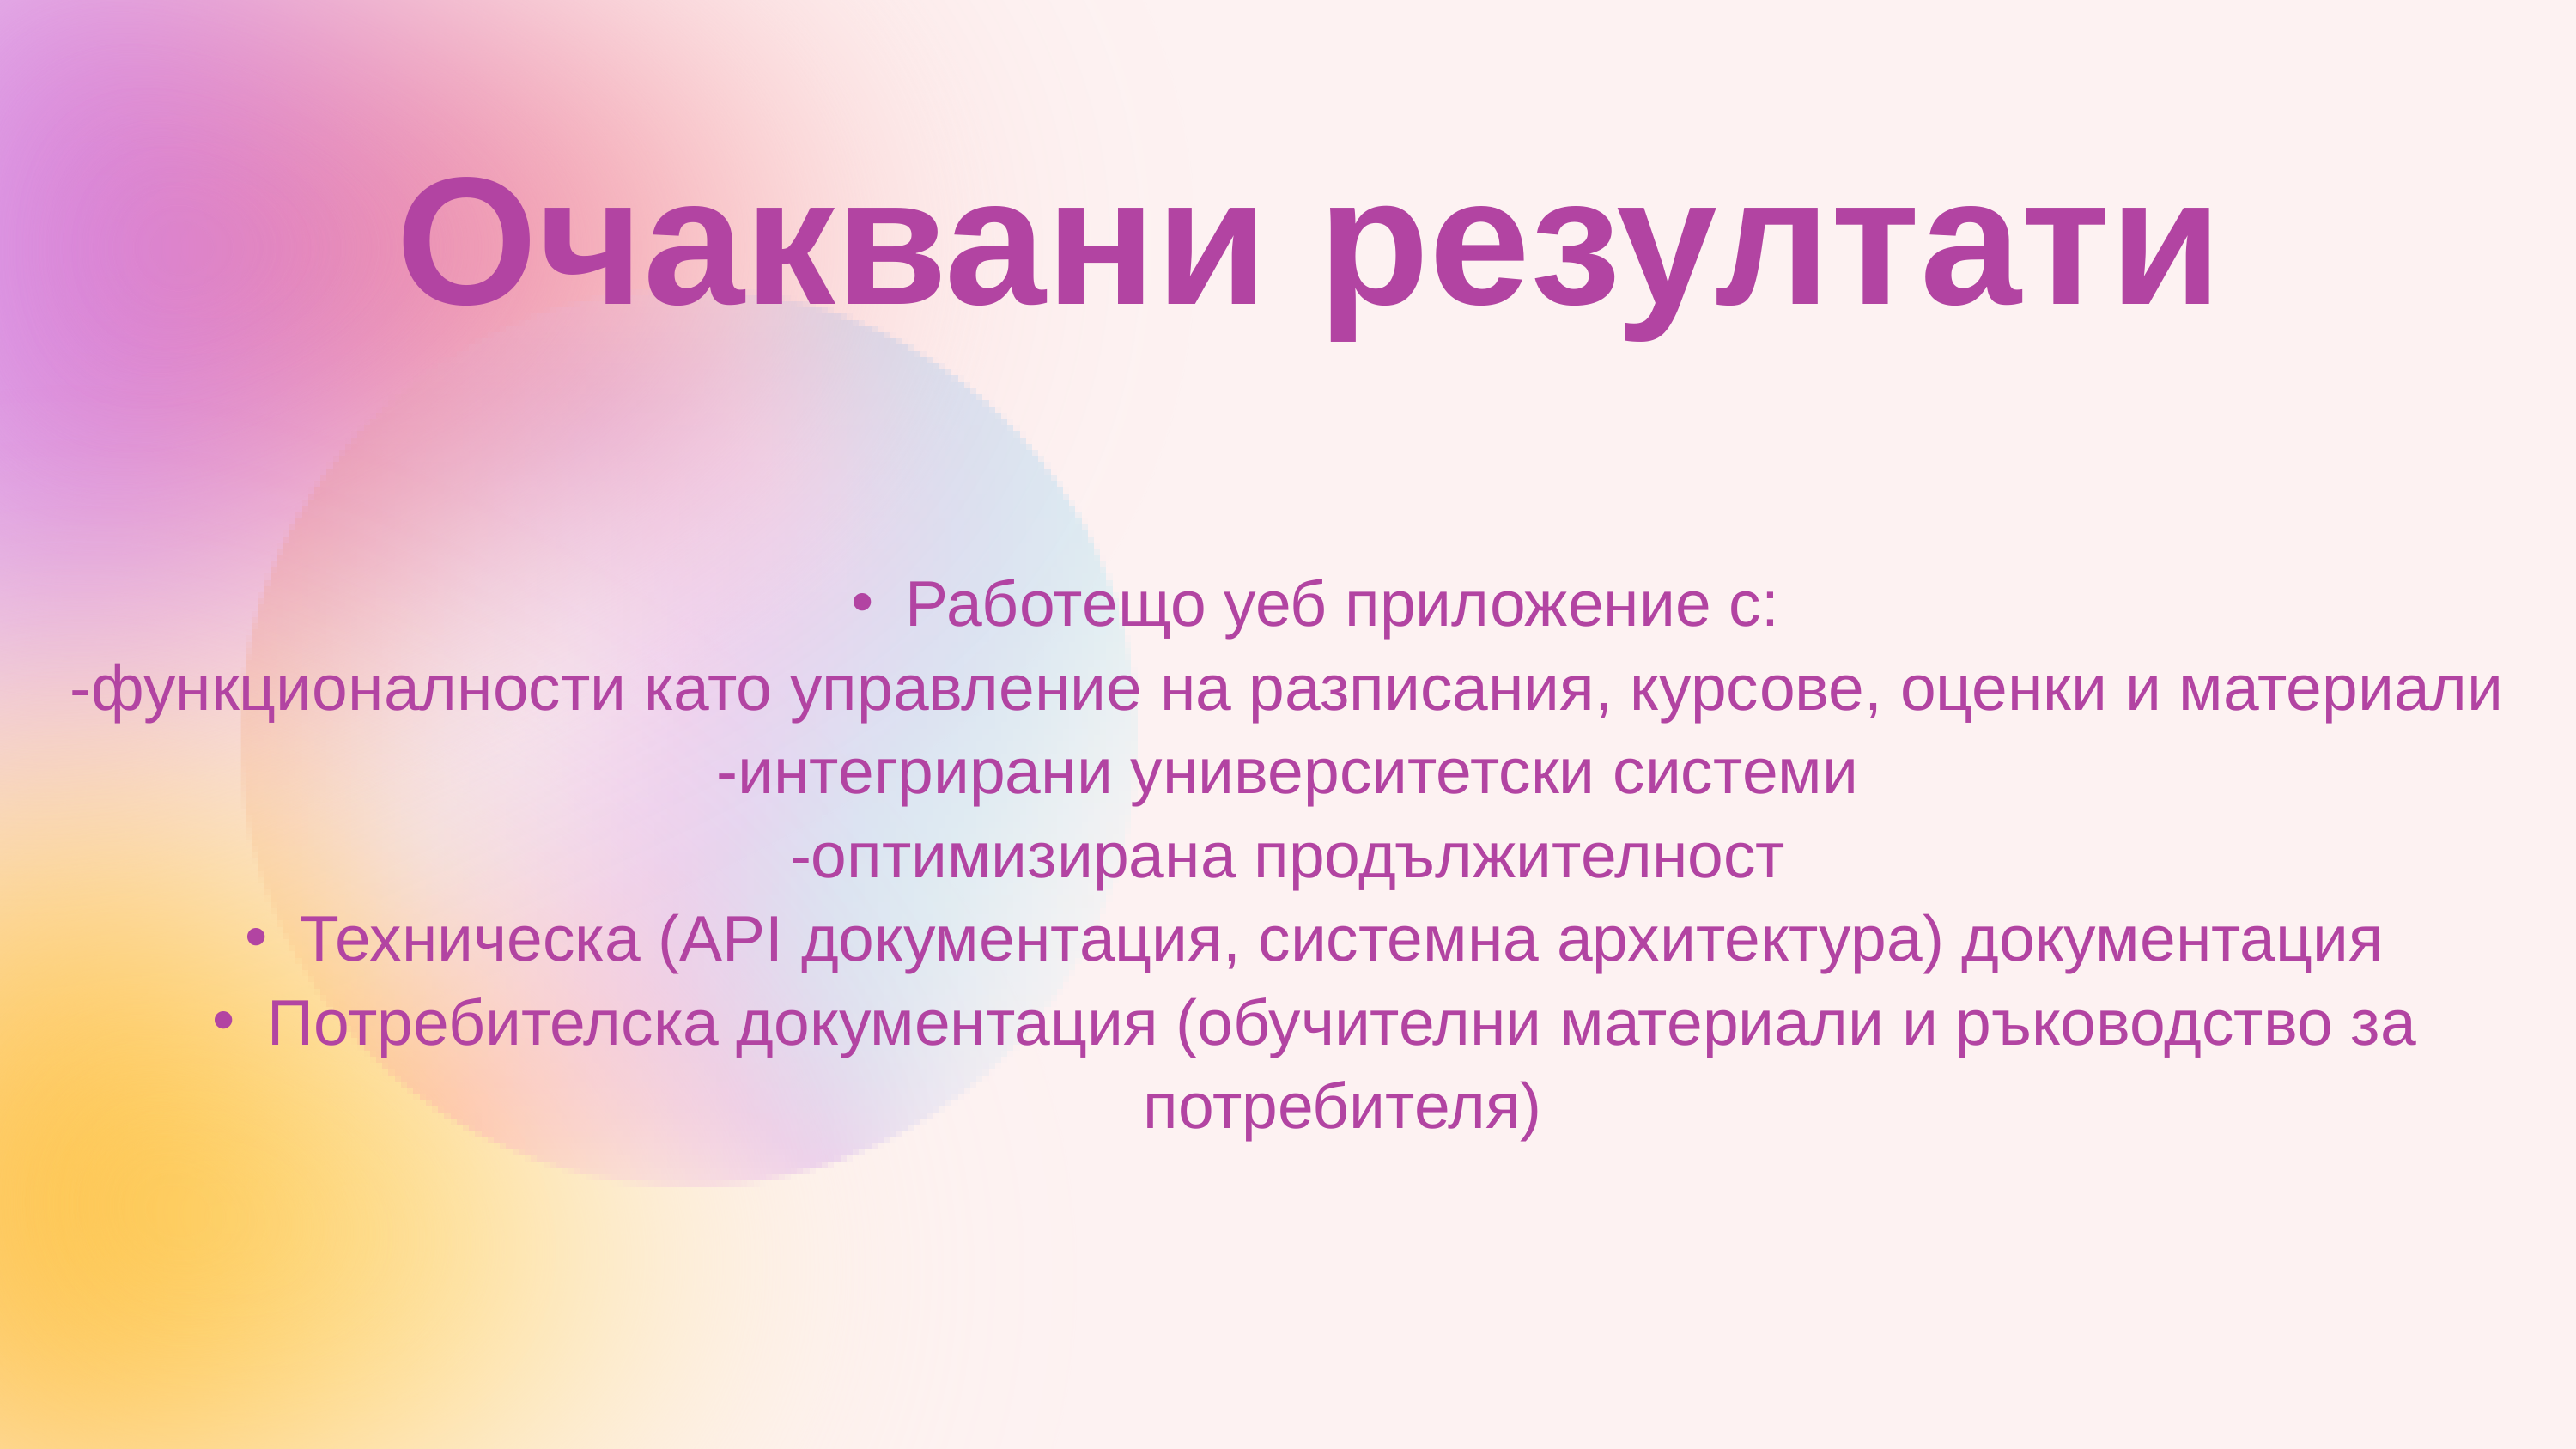

Очаквани резултати

Работещо уеб приложение с:
-функционалности като управление на разписания, курсове, оценки и материали
-интегрирани университетски системи
-оптимизирана продължителност
Техническа (API документация, системна архитектура) документация
Потребителска документация (обучителни материали и ръководство за потребителя)